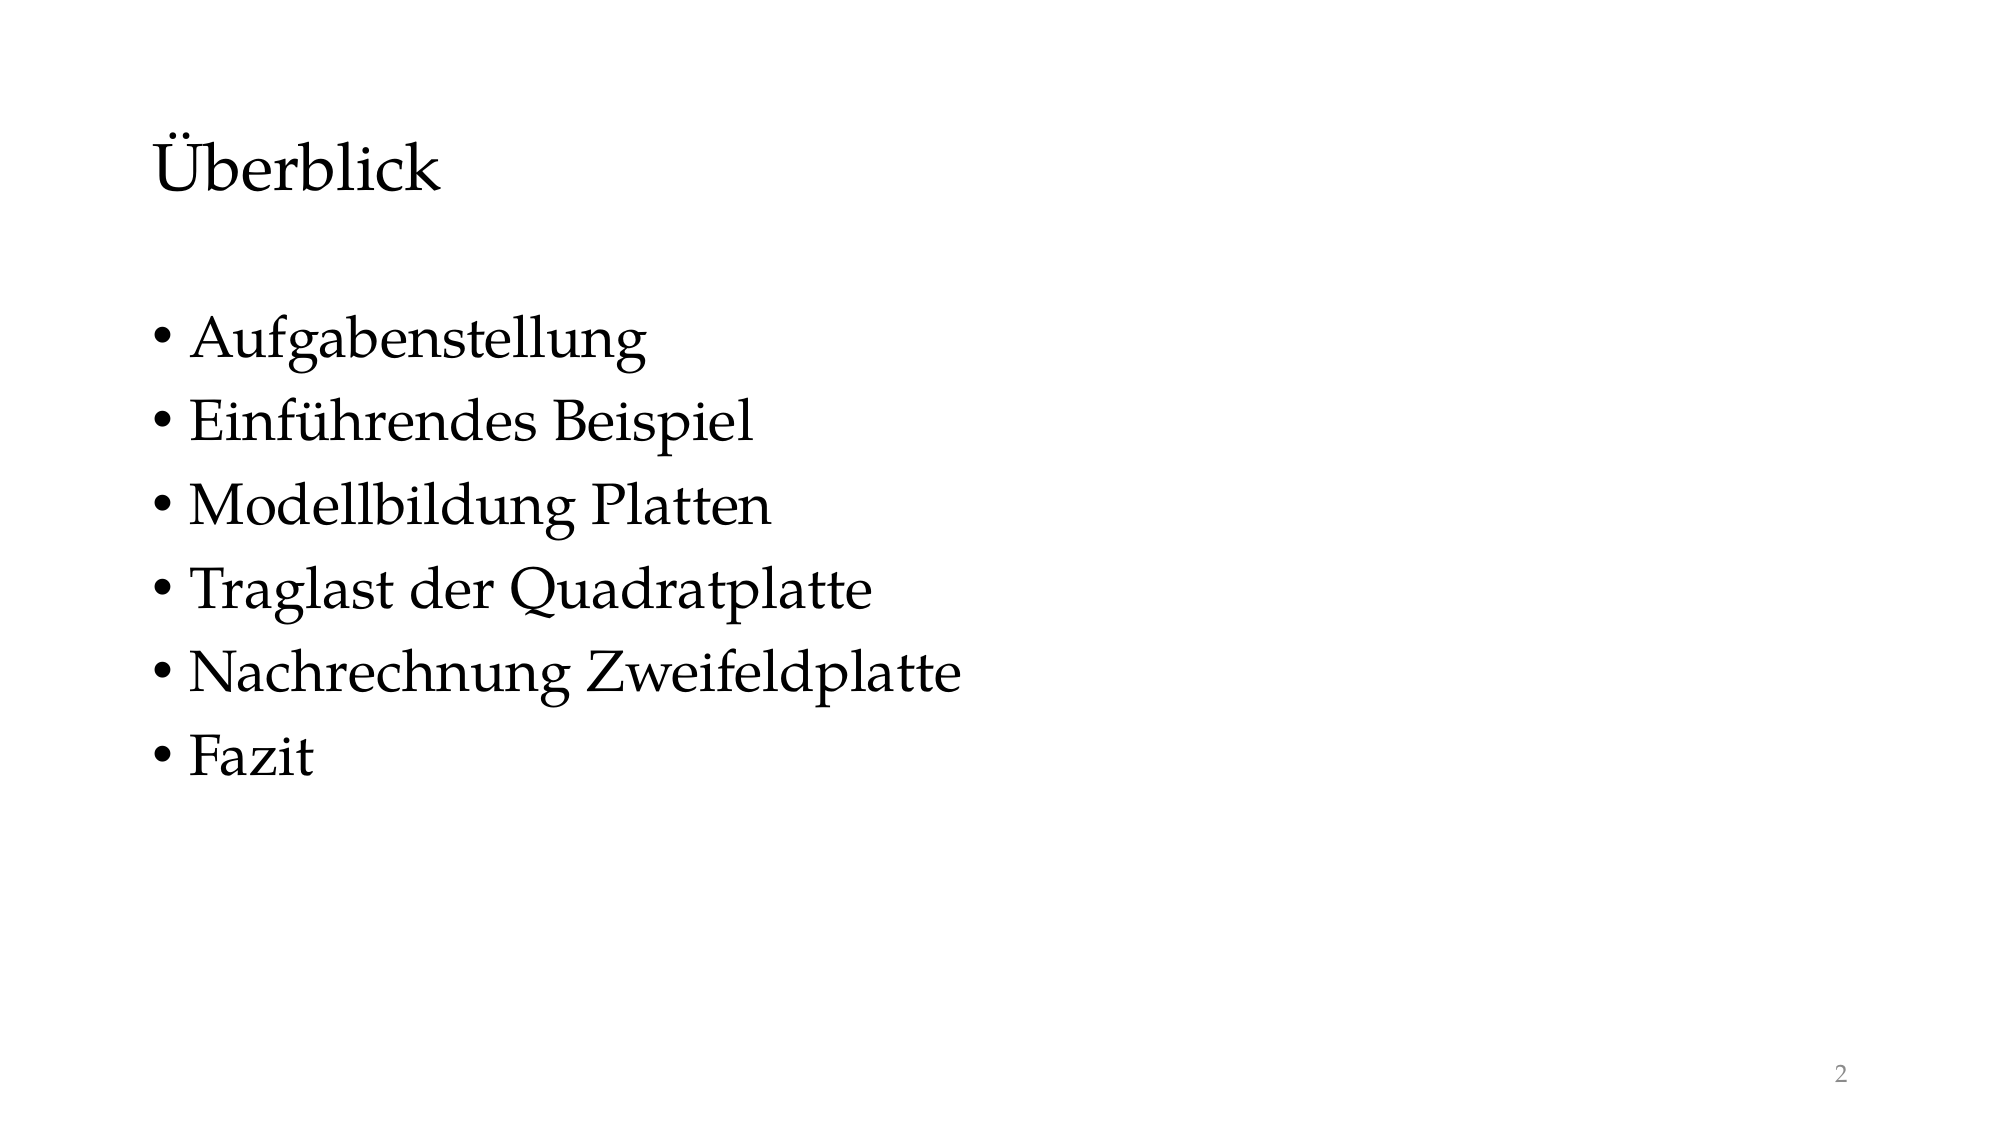

# Überblick
Aufgabenstellung
Einführendes Beispiel
Modellbildung Platten
Traglast der Quadratplatte
Nachrechnung Zweifeldplatte
Fazit
2